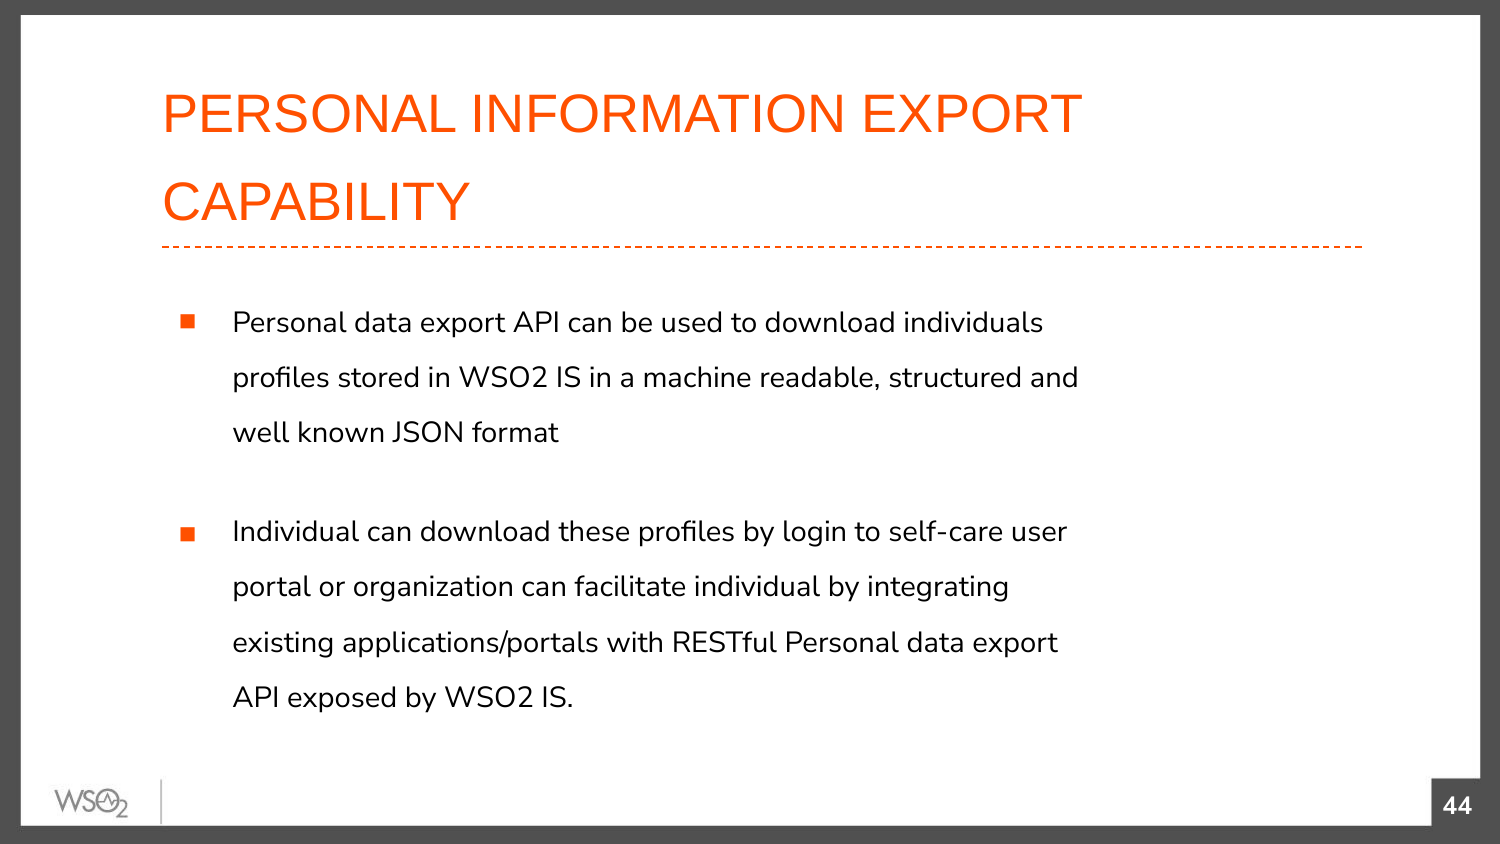

# PERSONAL INFORMATION EXPORT CAPABILITY
Personal data export API can be used to download individuals profiles stored in WSO2 IS in a machine readable, structured and well known JSON format
Individual can download these profiles by login to self-care user portal or organization can facilitate individual by integrating existing applications/portals with RESTful Personal data export API exposed by WSO2 IS.

44